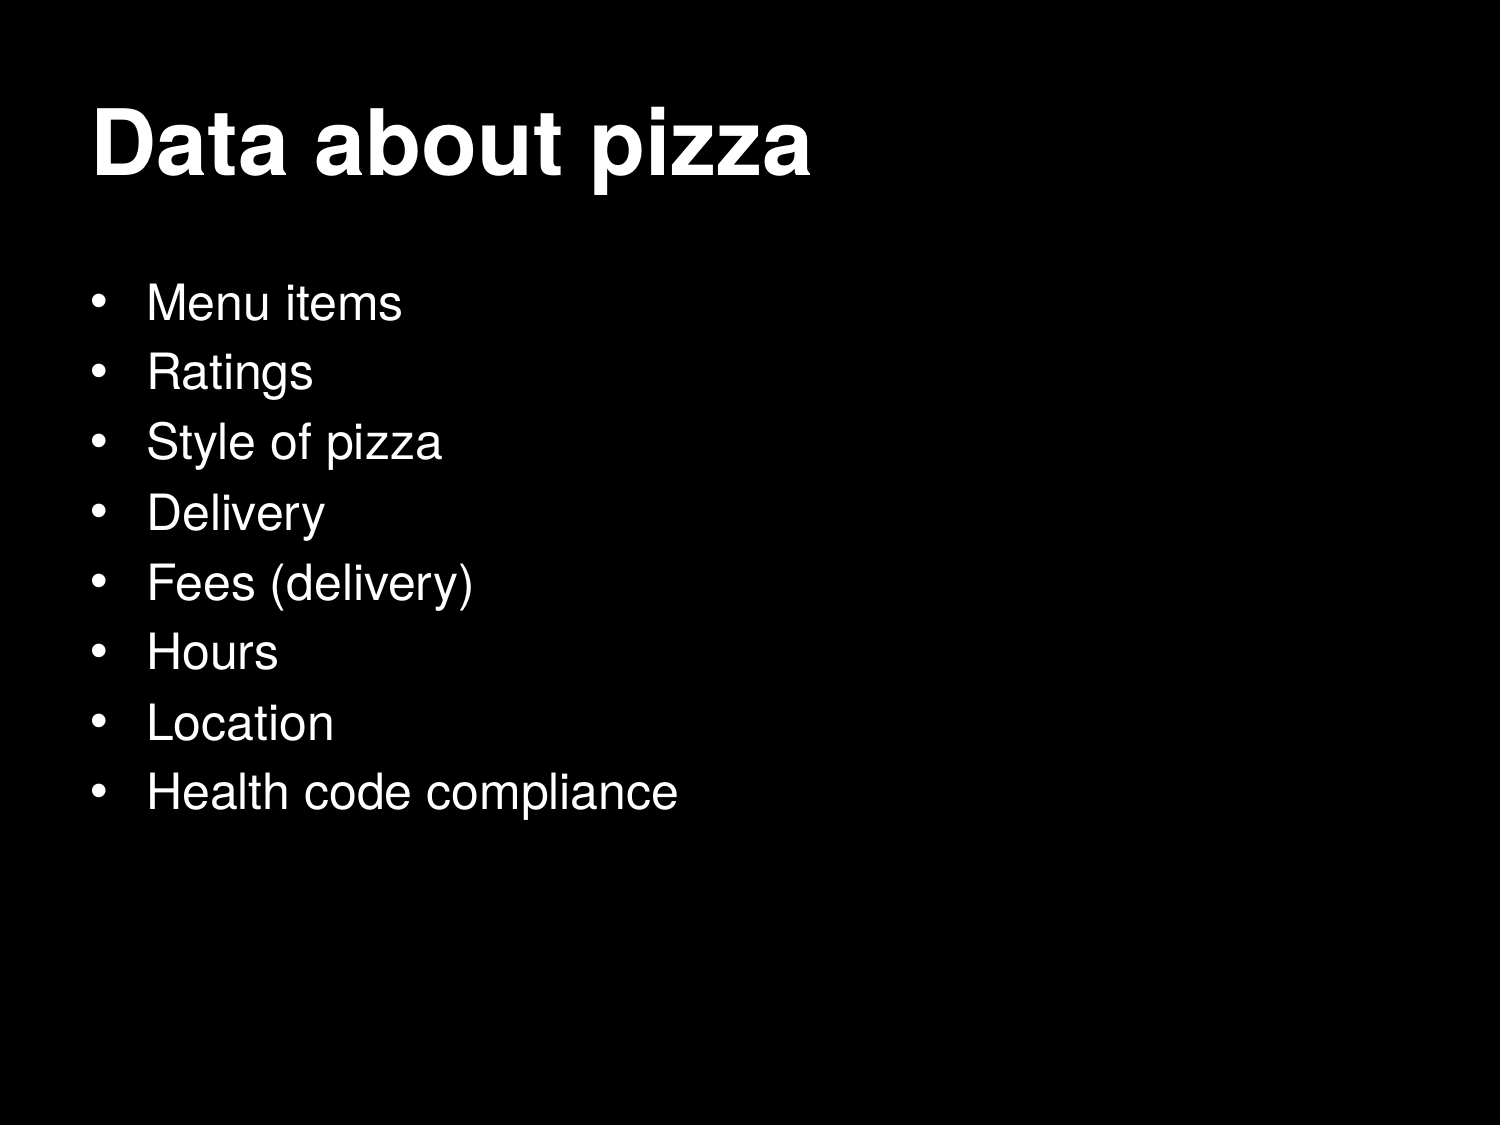

# Data about pizza
Menu items
Ratings
Style of pizza
Delivery
Fees (delivery)
Hours
Location
Health code compliance